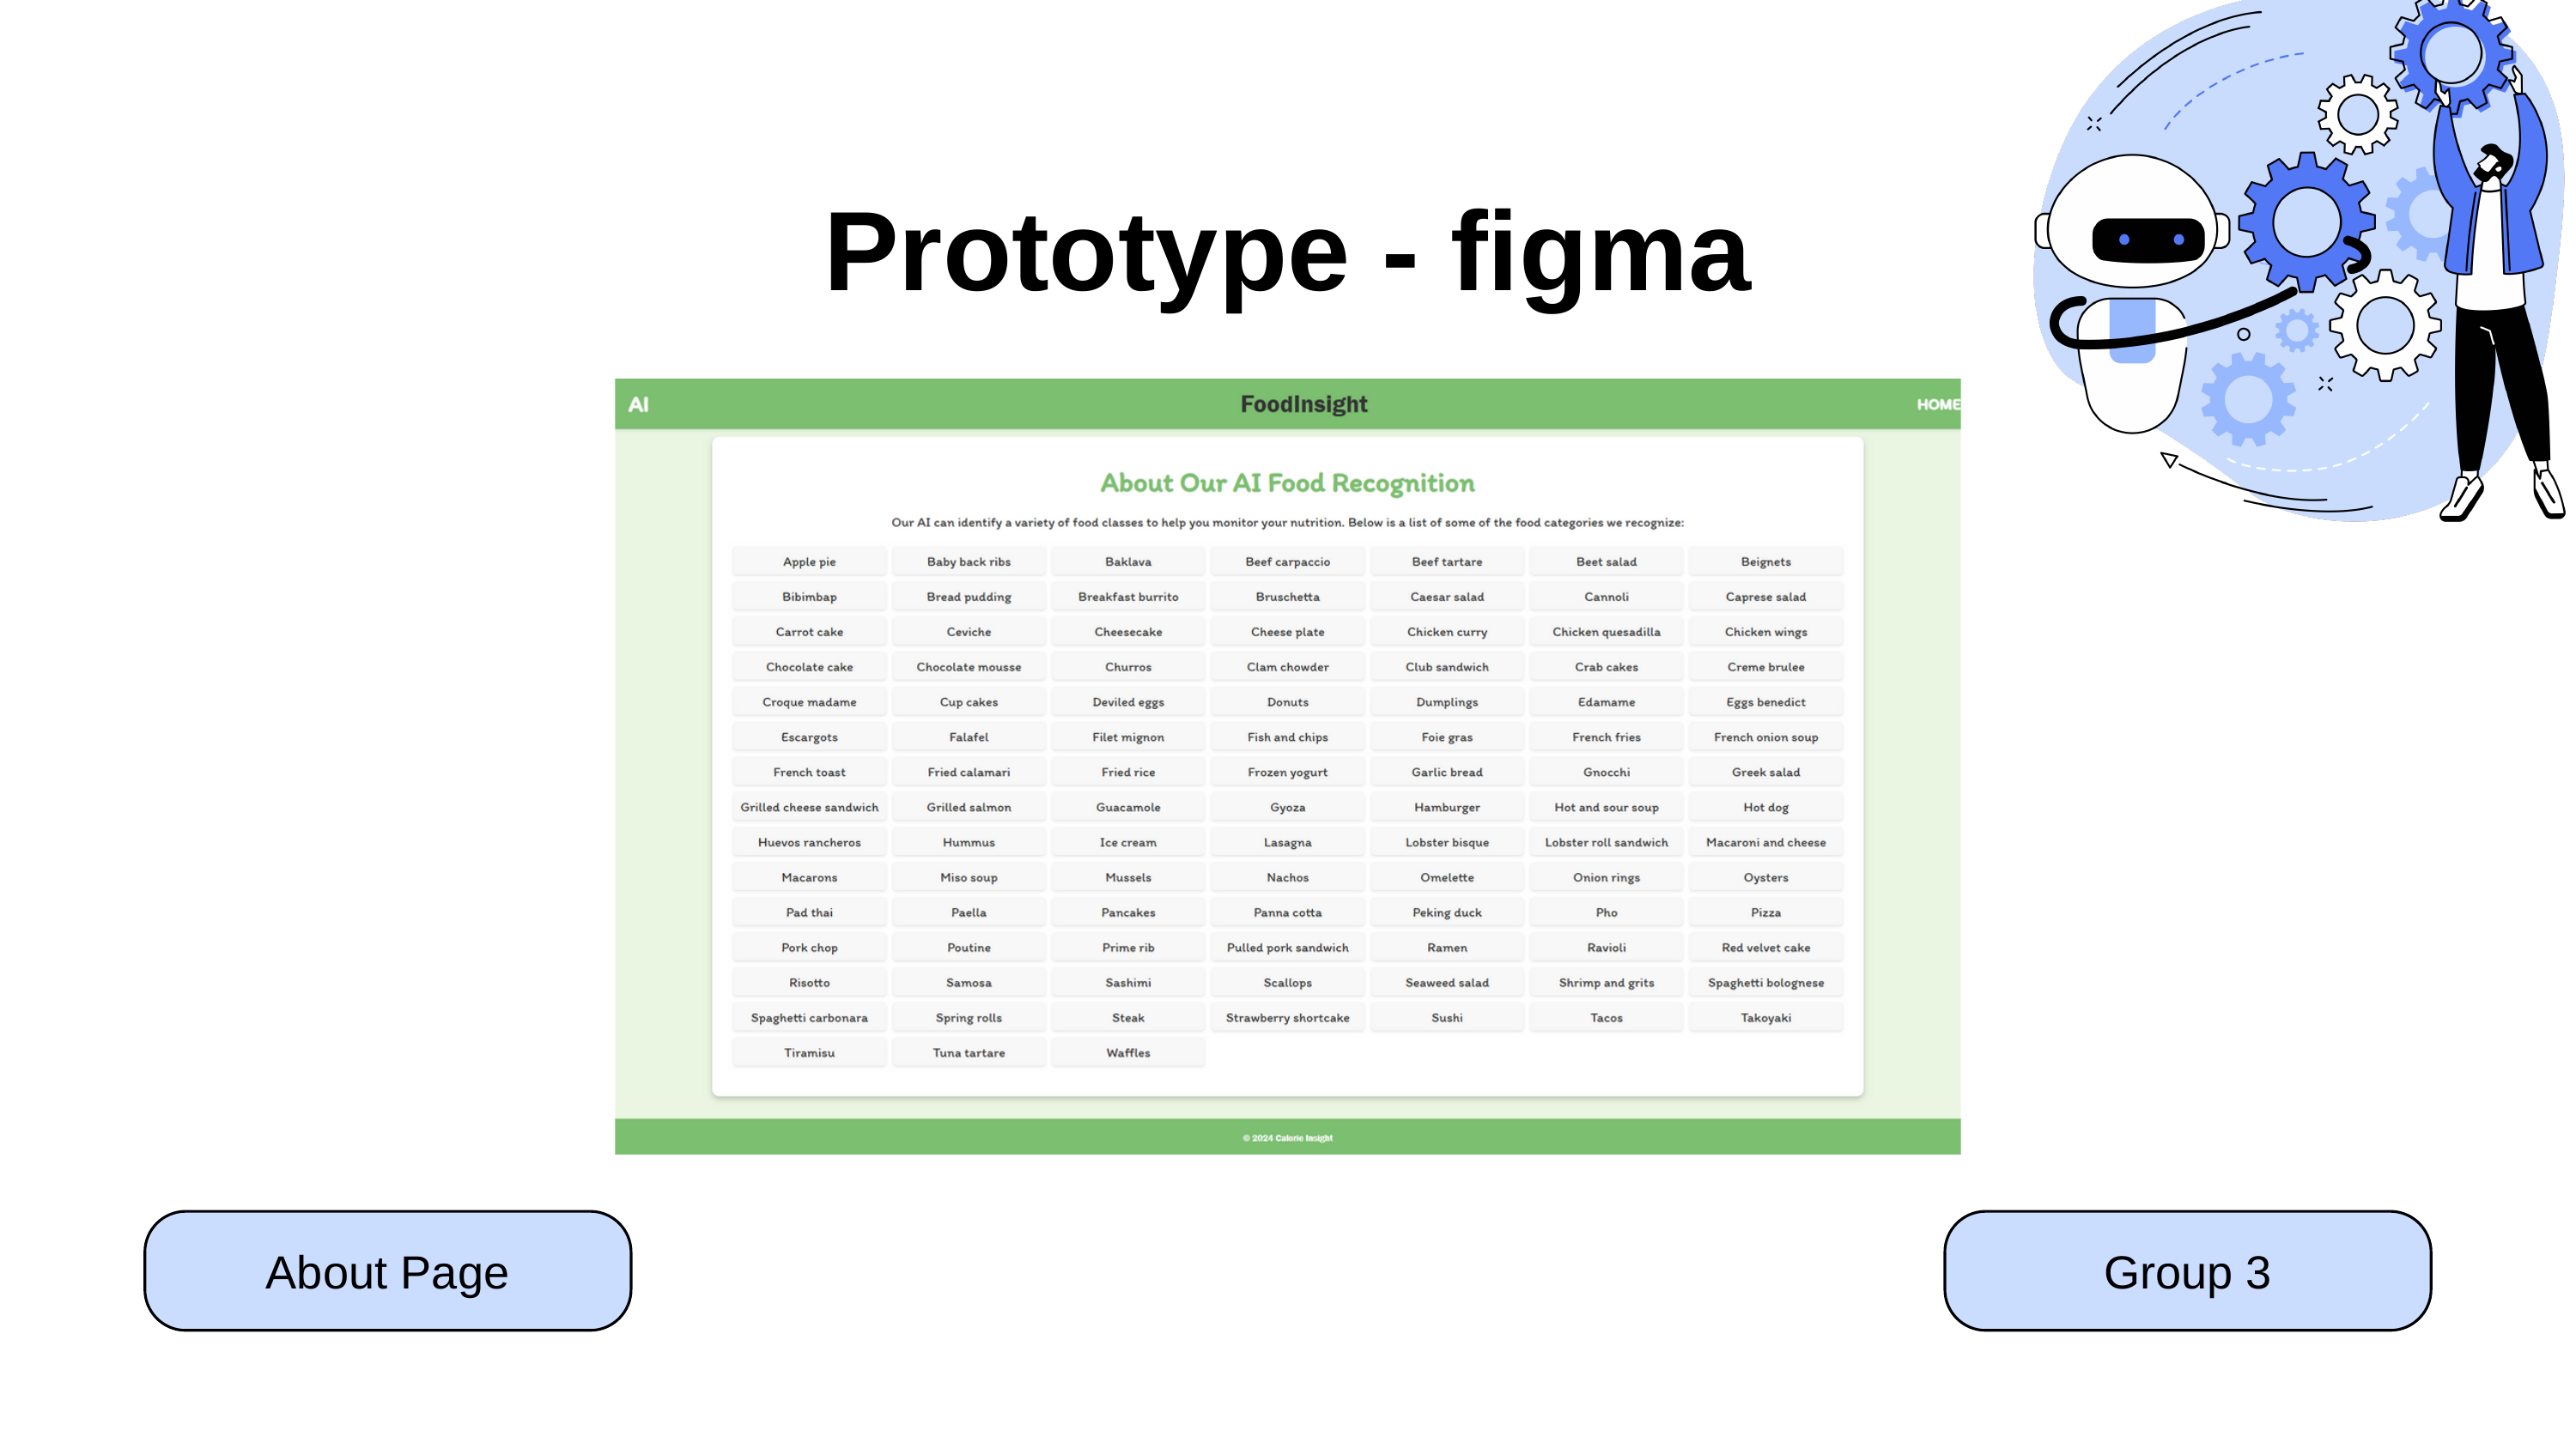

Prototype - figma

About Page
Group 3